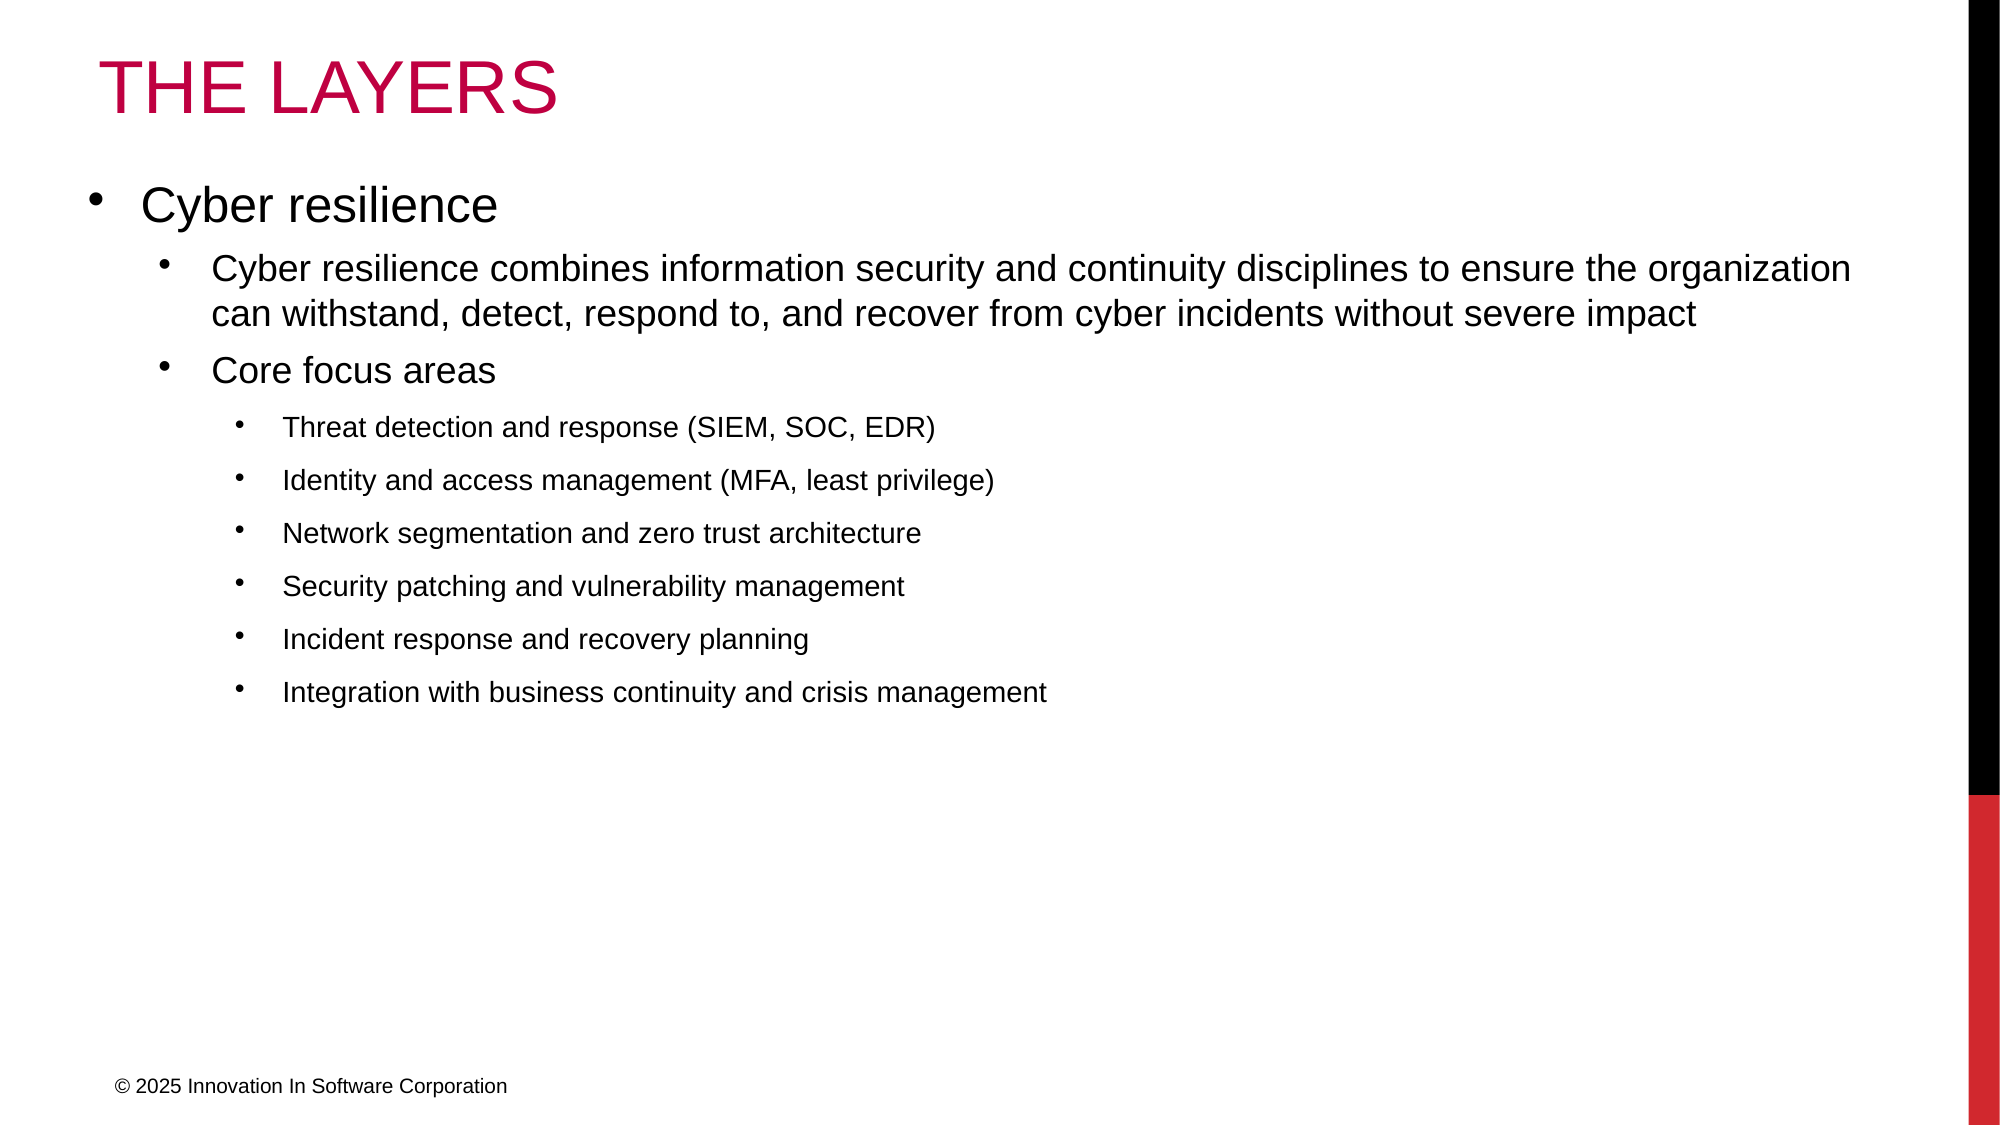

# The layers
Cyber resilience
Cyber resilience combines information security and continuity disciplines to ensure the organization can withstand, detect, respond to, and recover from cyber incidents without severe impact
Core focus areas
Threat detection and response (SIEM, SOC, EDR)
Identity and access management (MFA, least privilege)
Network segmentation and zero trust architecture
Security patching and vulnerability management
Incident response and recovery planning
Integration with business continuity and crisis management
© 2025 Innovation In Software Corporation